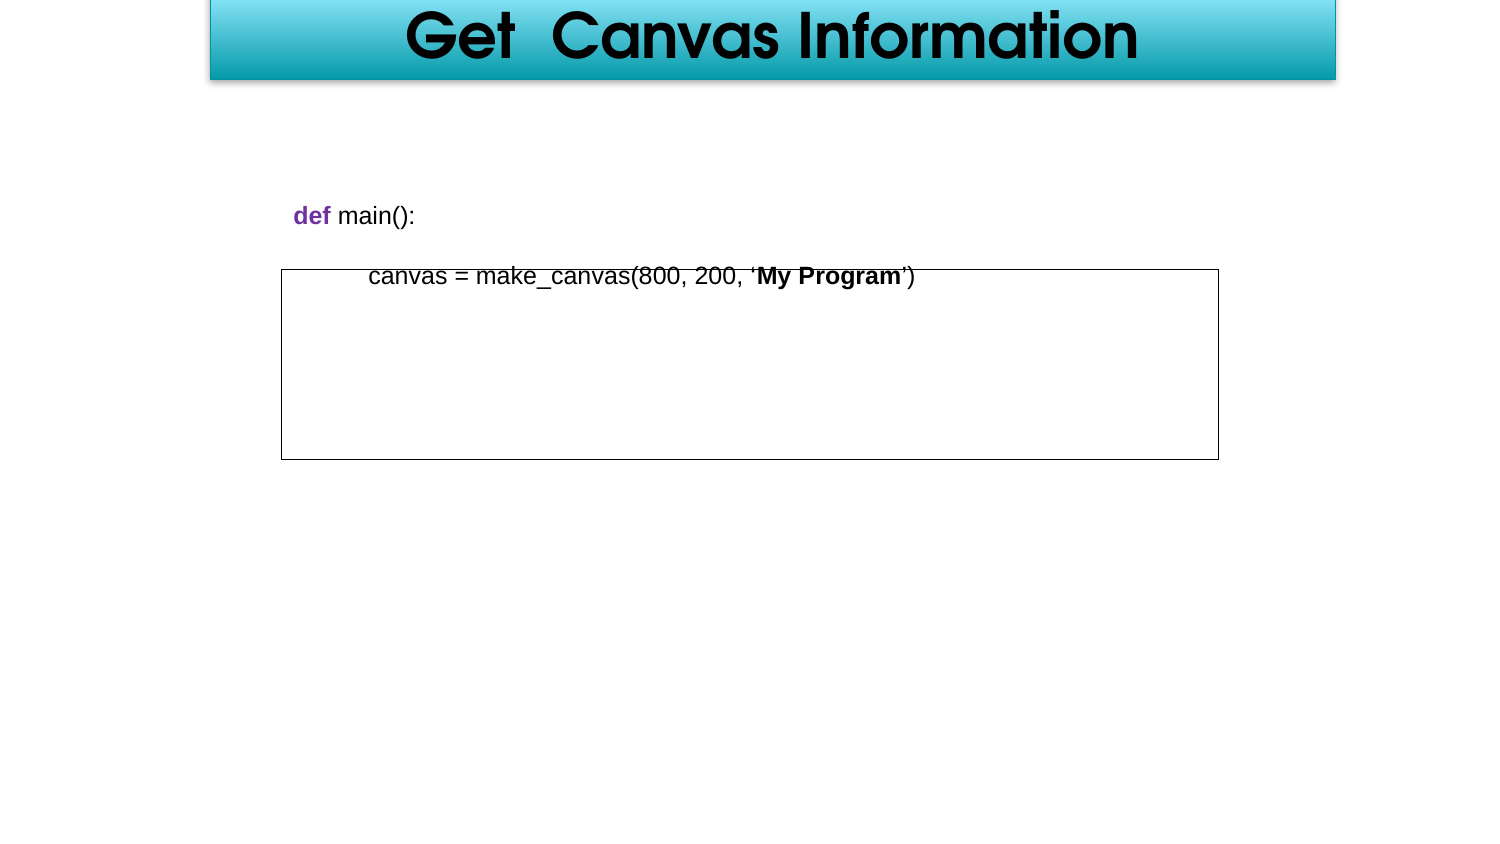

Get  Canvas Information

def main():

canvas = make_canvas(800, 200, ‘My Program’)